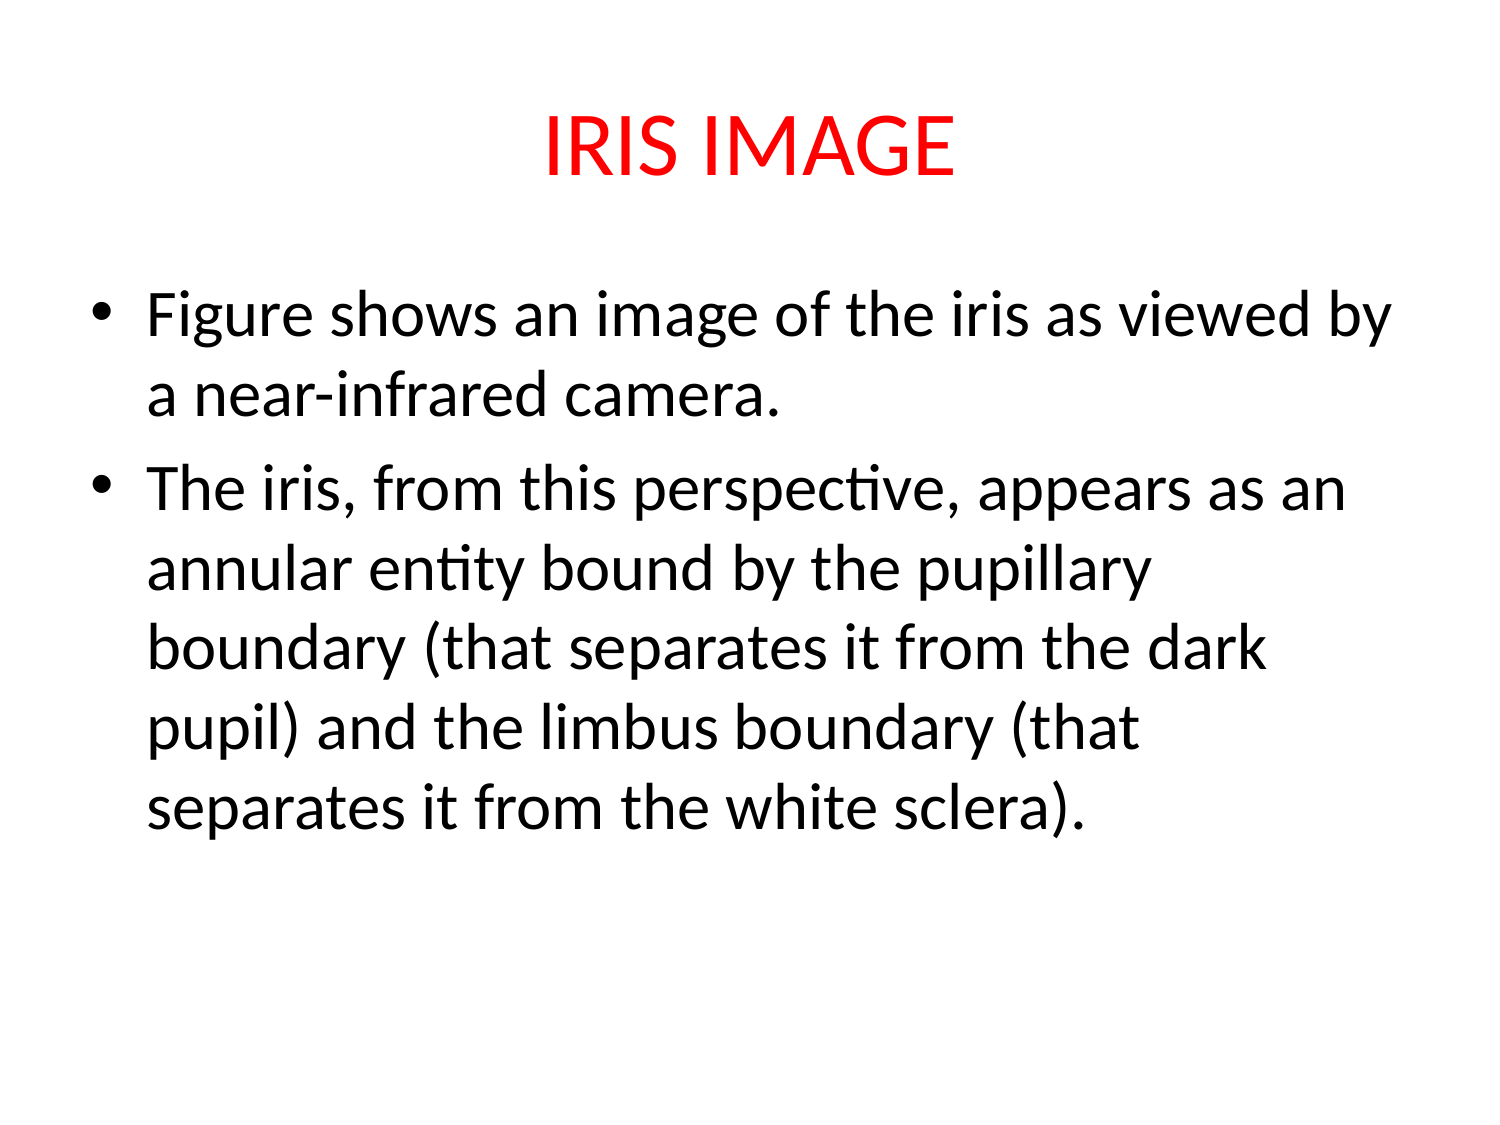

# IRIS IMAGE
Figure shows an image of the iris as viewed by a near-infrared camera.
The iris, from this perspective, appears as an annular entity bound by the pupillary boundary (that separates it from the dark pupil) and the limbus boundary (that separates it from the white sclera).